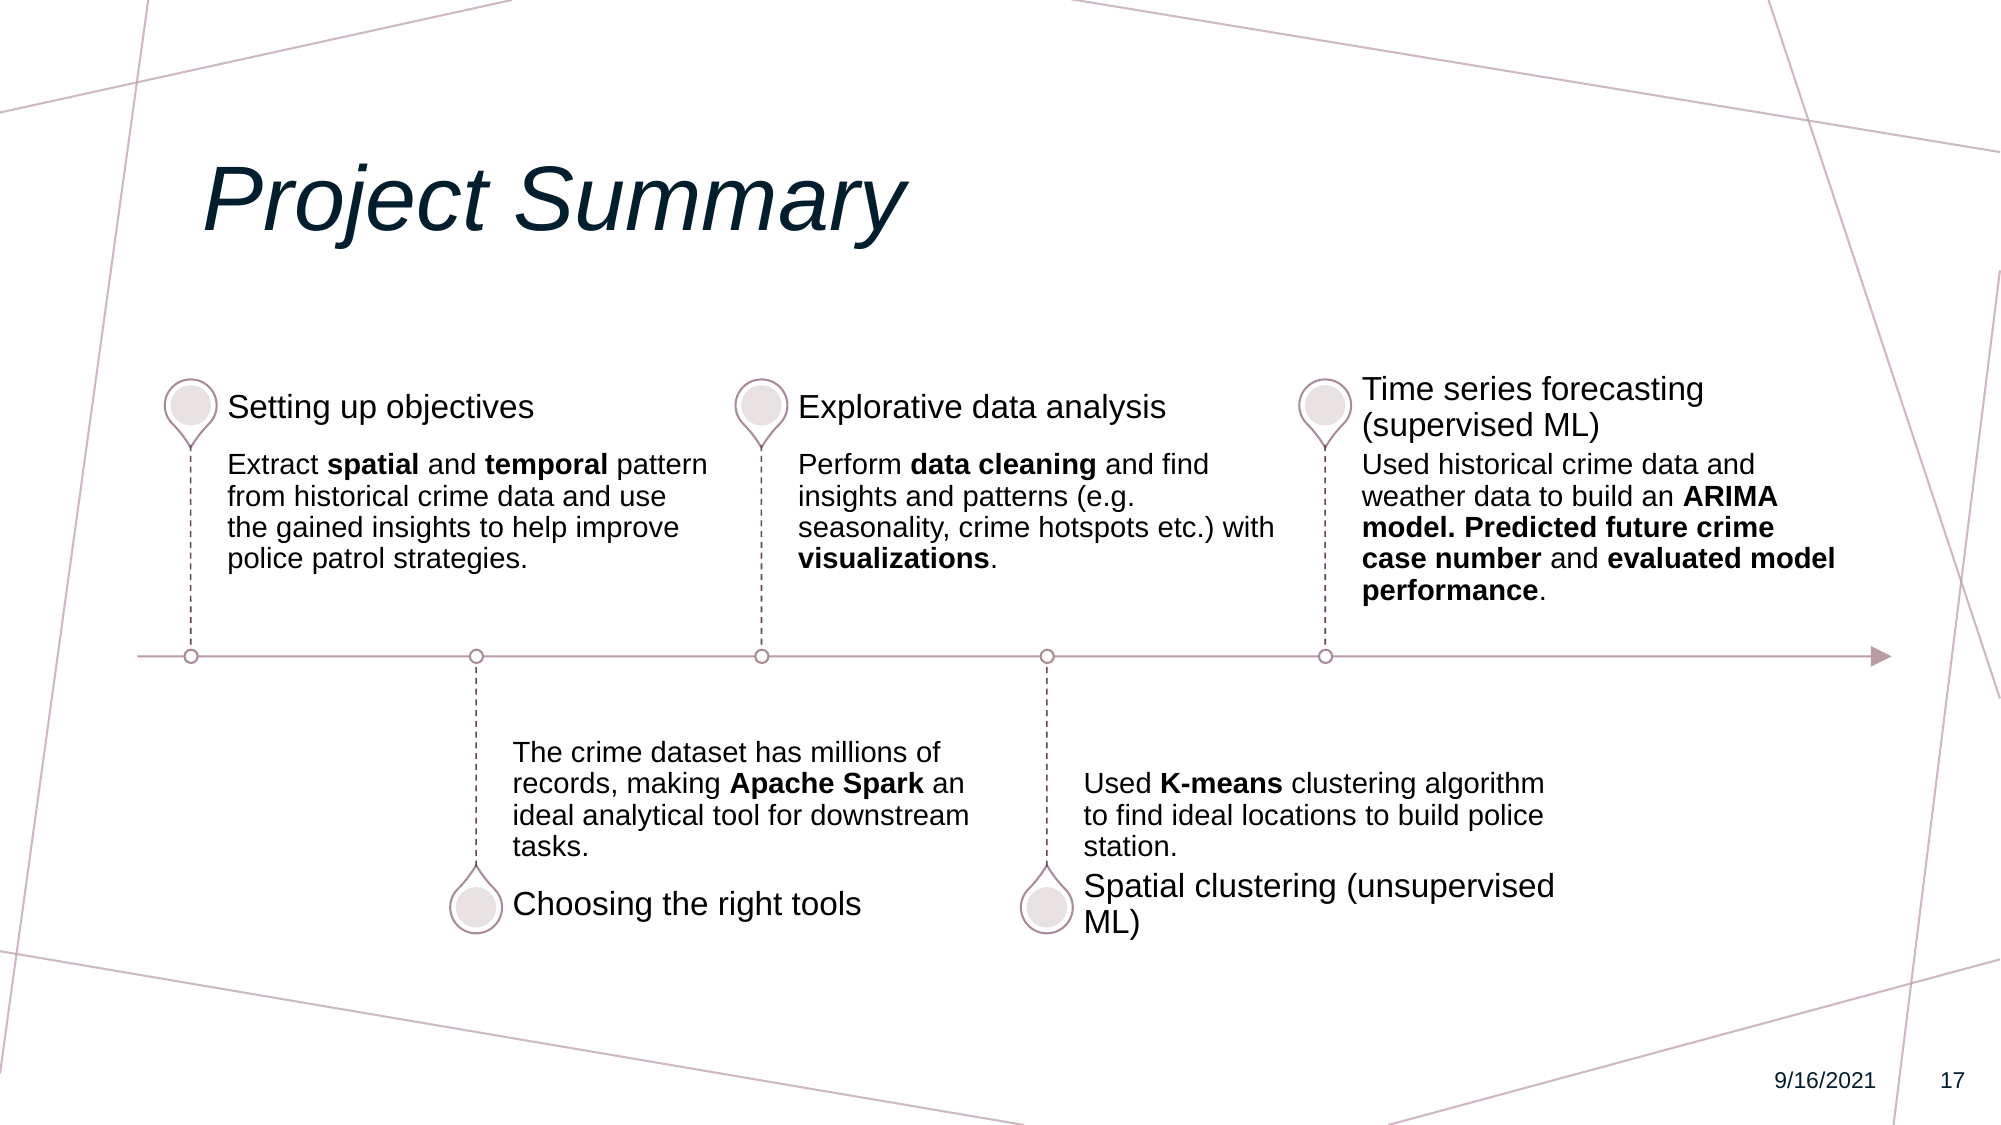

# Project Summary
Extract spatial and temporal pattern from historical crime data and use the gained insights to help improve police patrol strategies.
Setting up objectives
The crime dataset has millions of records, making Apache Spark an ideal analytical tool for downstream tasks.
Choosing the right tools
Perform data cleaning and find insights and patterns (e.g. seasonality, crime hotspots etc.) with visualizations.
Explorative data analysis
Used K-means clustering algorithm to find ideal locations to build police station.
Spatial clustering (unsupervised ML)
Used historical crime data and weather data to build an ARIMA model. Predicted future crime case number and evaluated model performance.
Time series forecasting (supervised ML)
9/16/2021
17